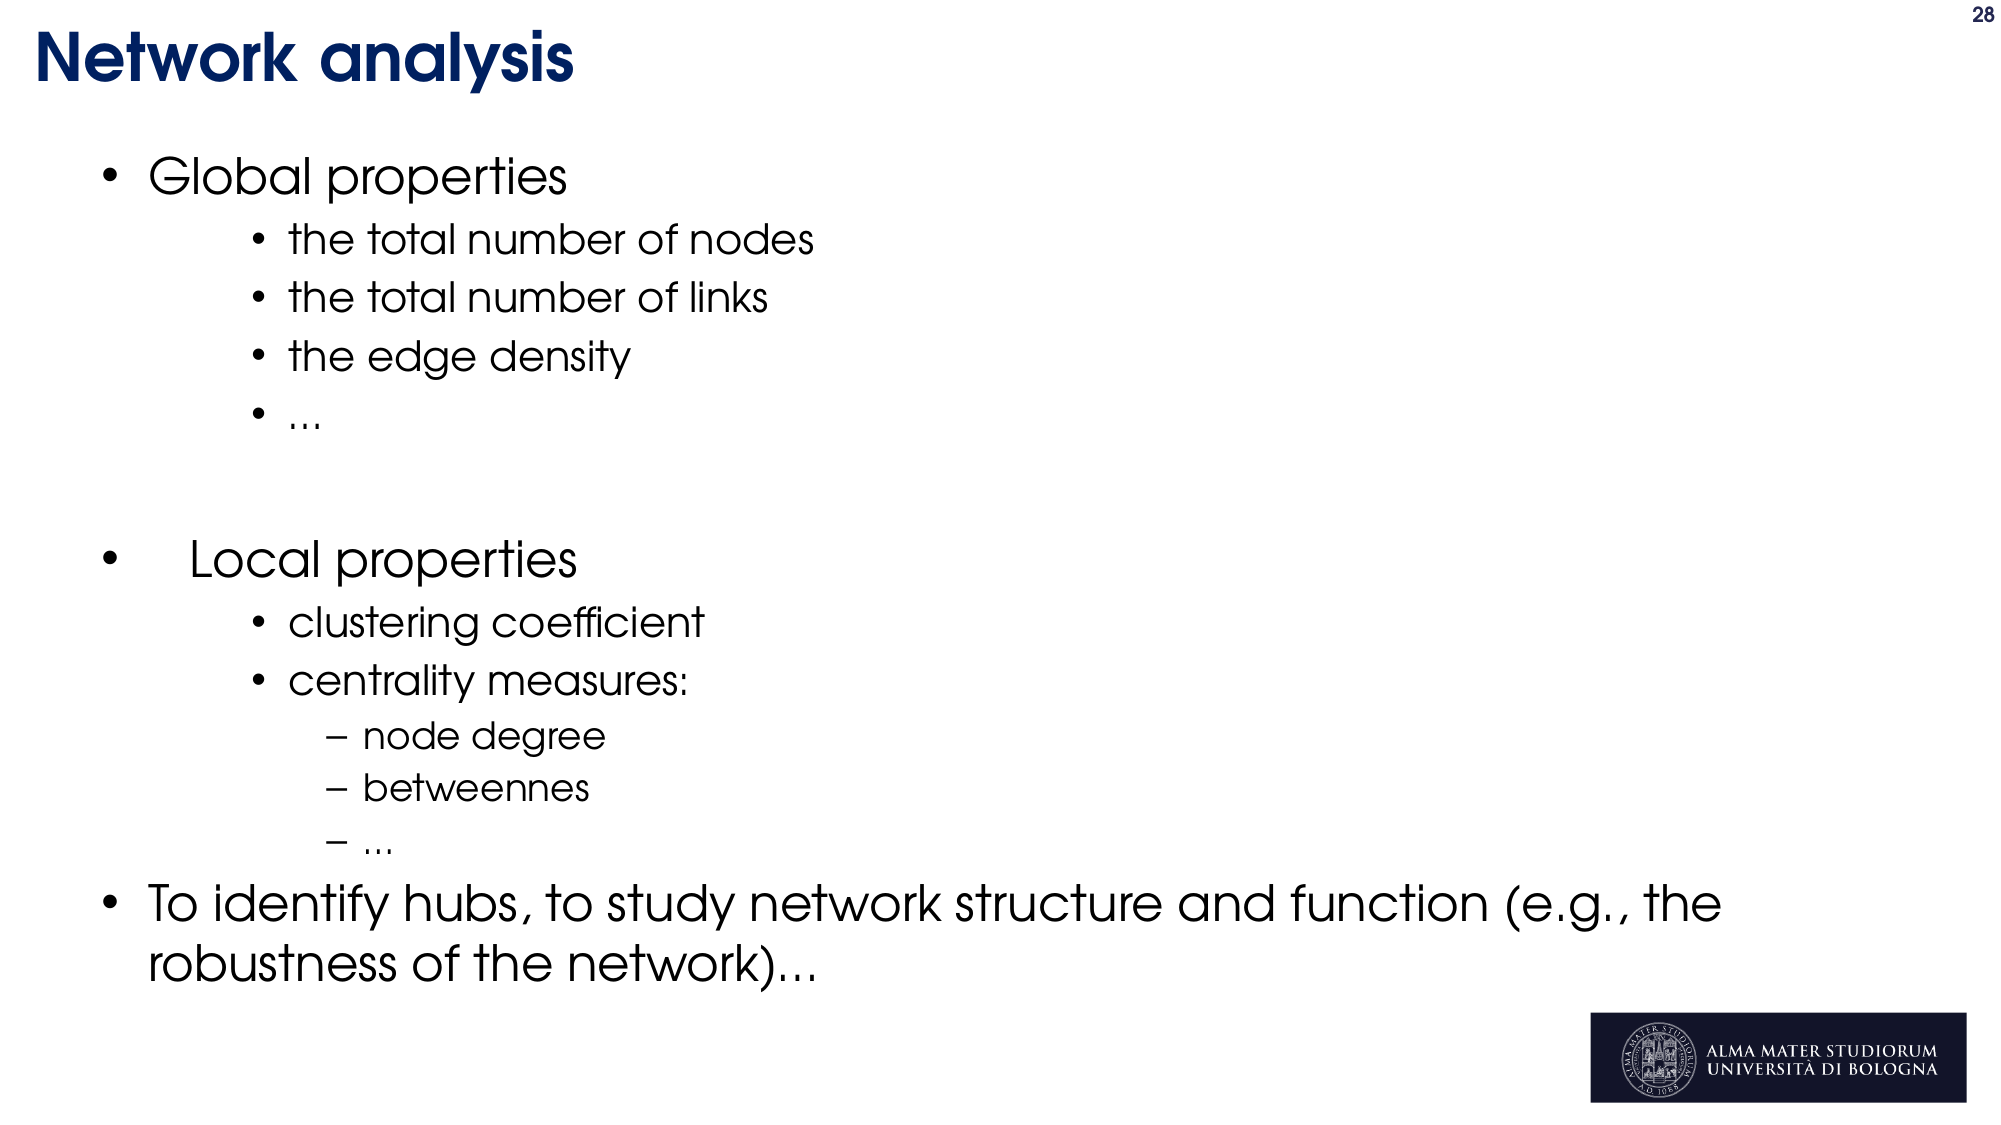

Network analysis
Global properties
the total number of nodes
the total number of links
the edge density
…

   Local properties
clustering coefficient
centrality measures:
node degree
betweennes
…
To identify hubs, to study network structure and function (e.g., the robustness of the network)…